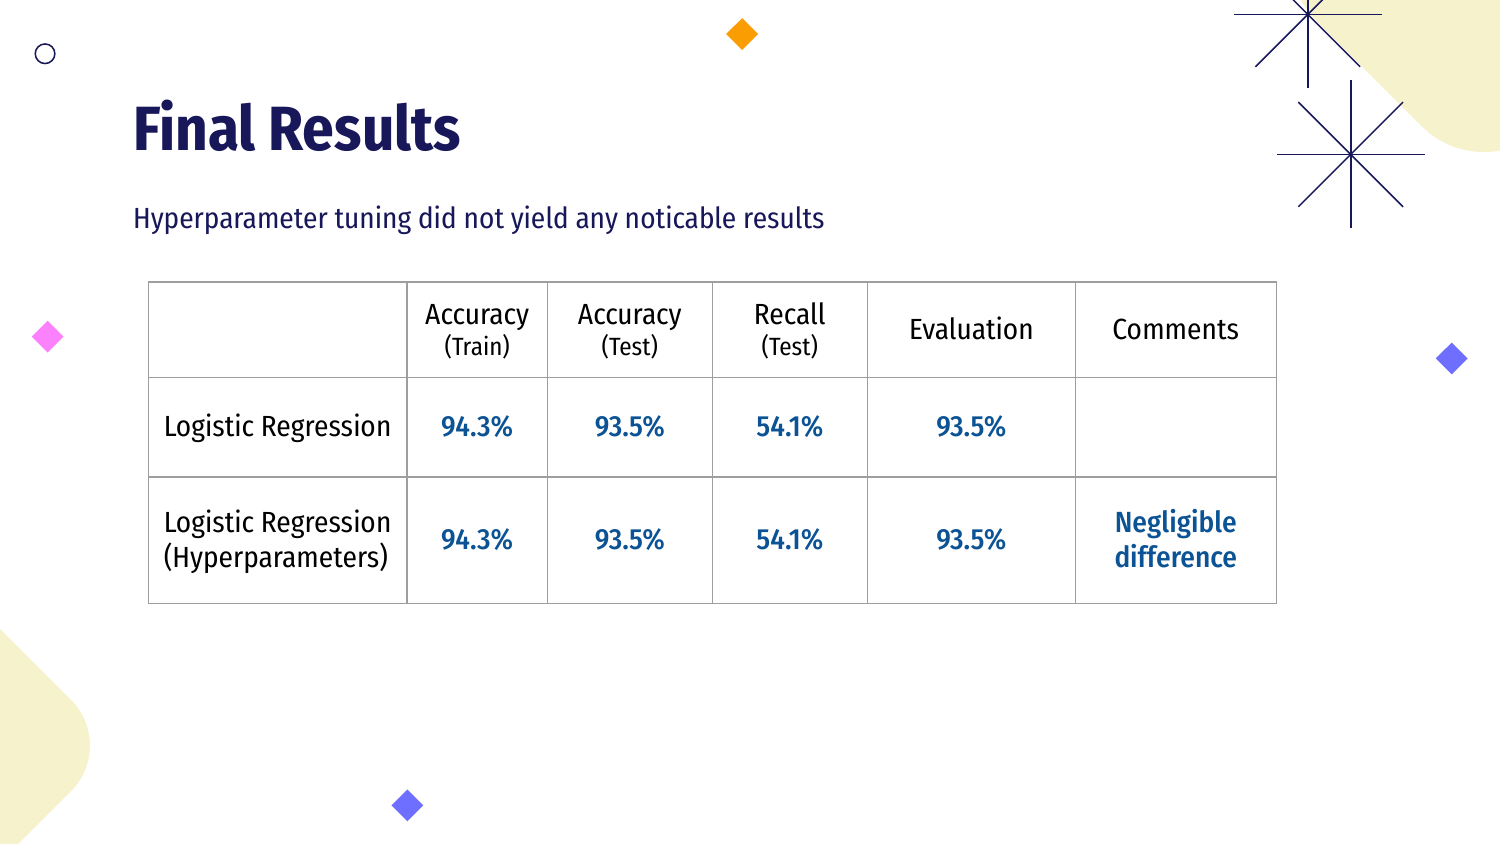

# Final Results

Hyperparameter tuning did not yield any noticable results
|  | Accuracy (Train) | Accuracy (Test) | Recall (Test) | Evaluation | Comments |
| --- | --- | --- | --- | --- | --- |
| Logistic Regression | 94.3% | 93.5% | 54.1% | 93.5% |  |
| Logistic Regression (Hyperparameters) | 94.3% | 93.5% | 54.1% | 93.5% | Negligible difference |